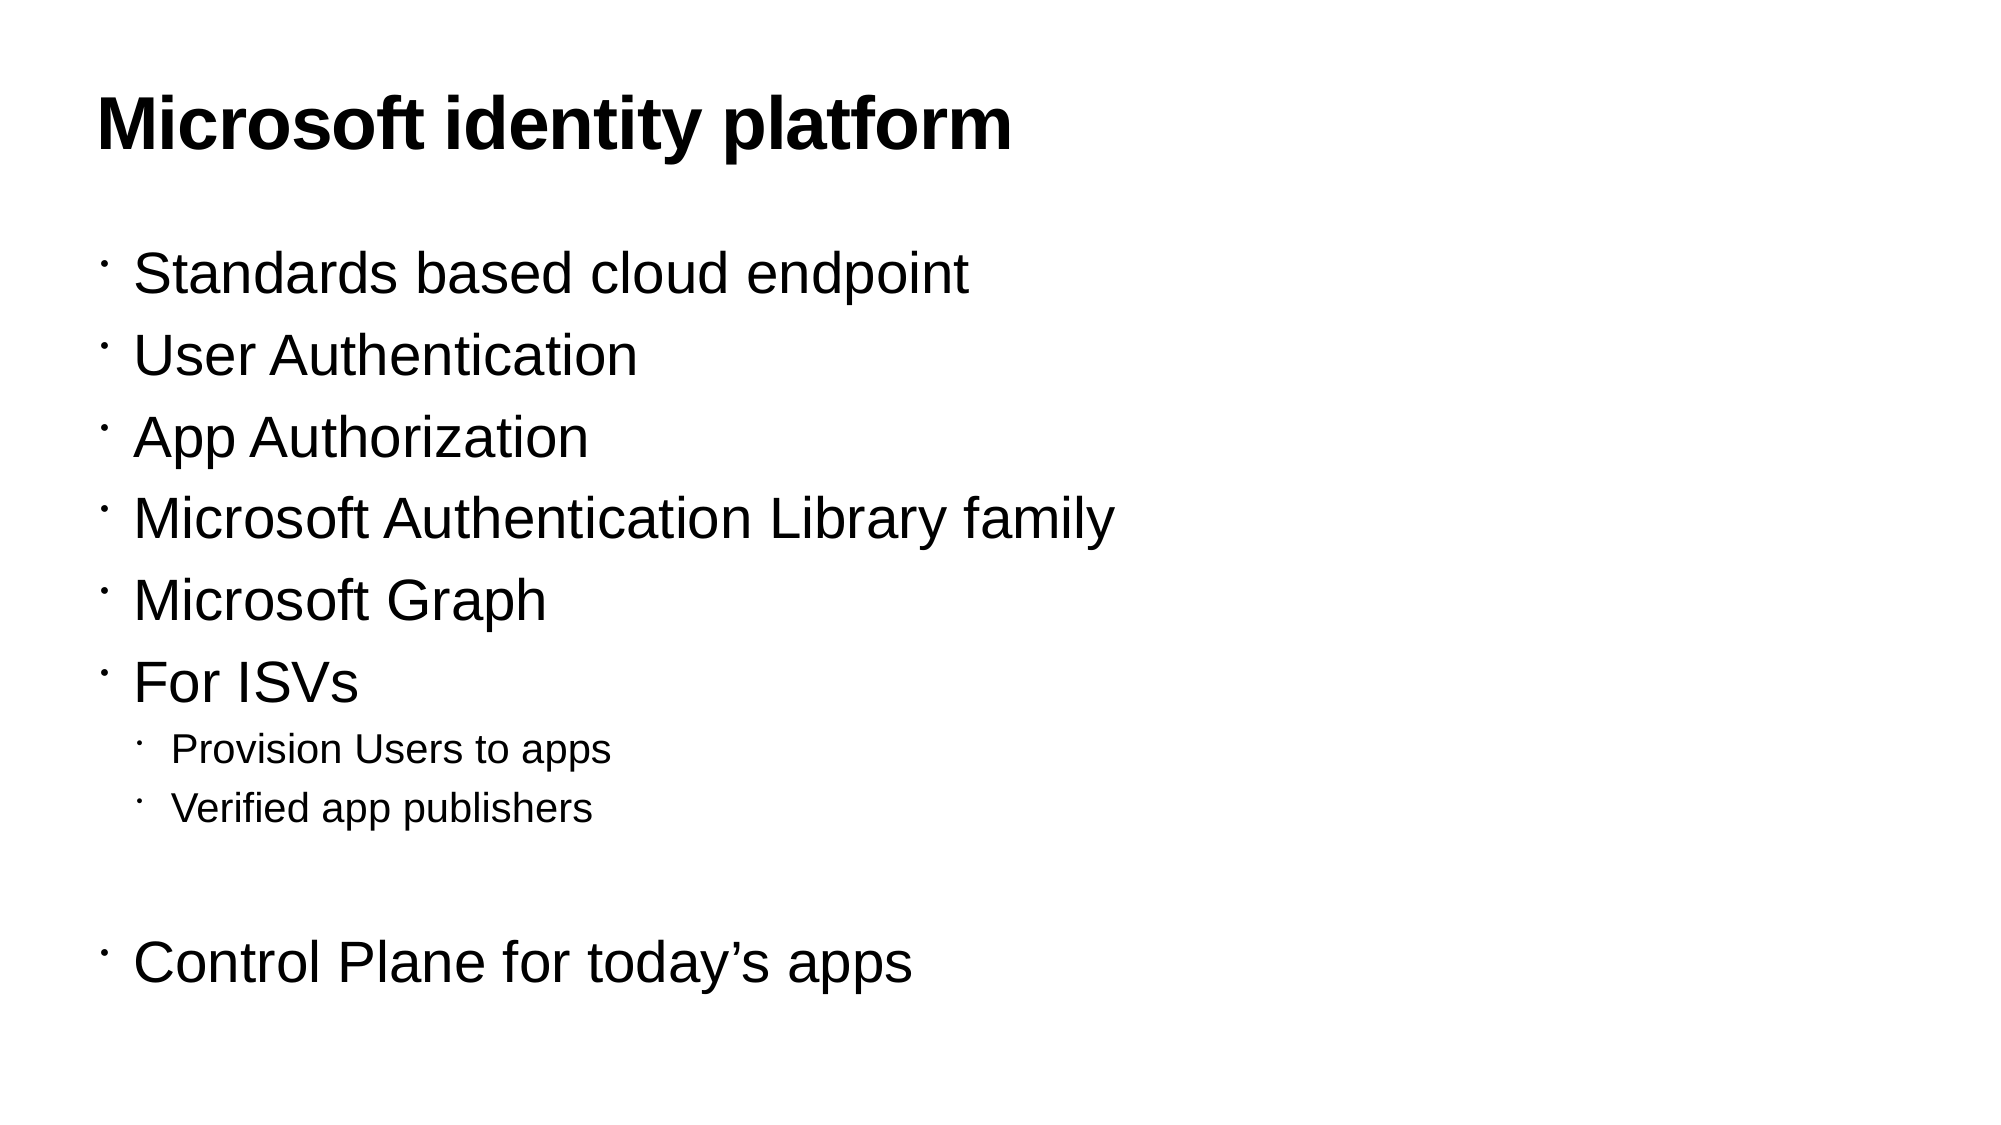

# Microsoft identity platform
Standards based cloud endpoint
User Authentication
App Authorization
Microsoft Authentication Library family
Microsoft Graph
For ISVs
Provision Users to apps
Verified app publishers

Control Plane for today’s apps